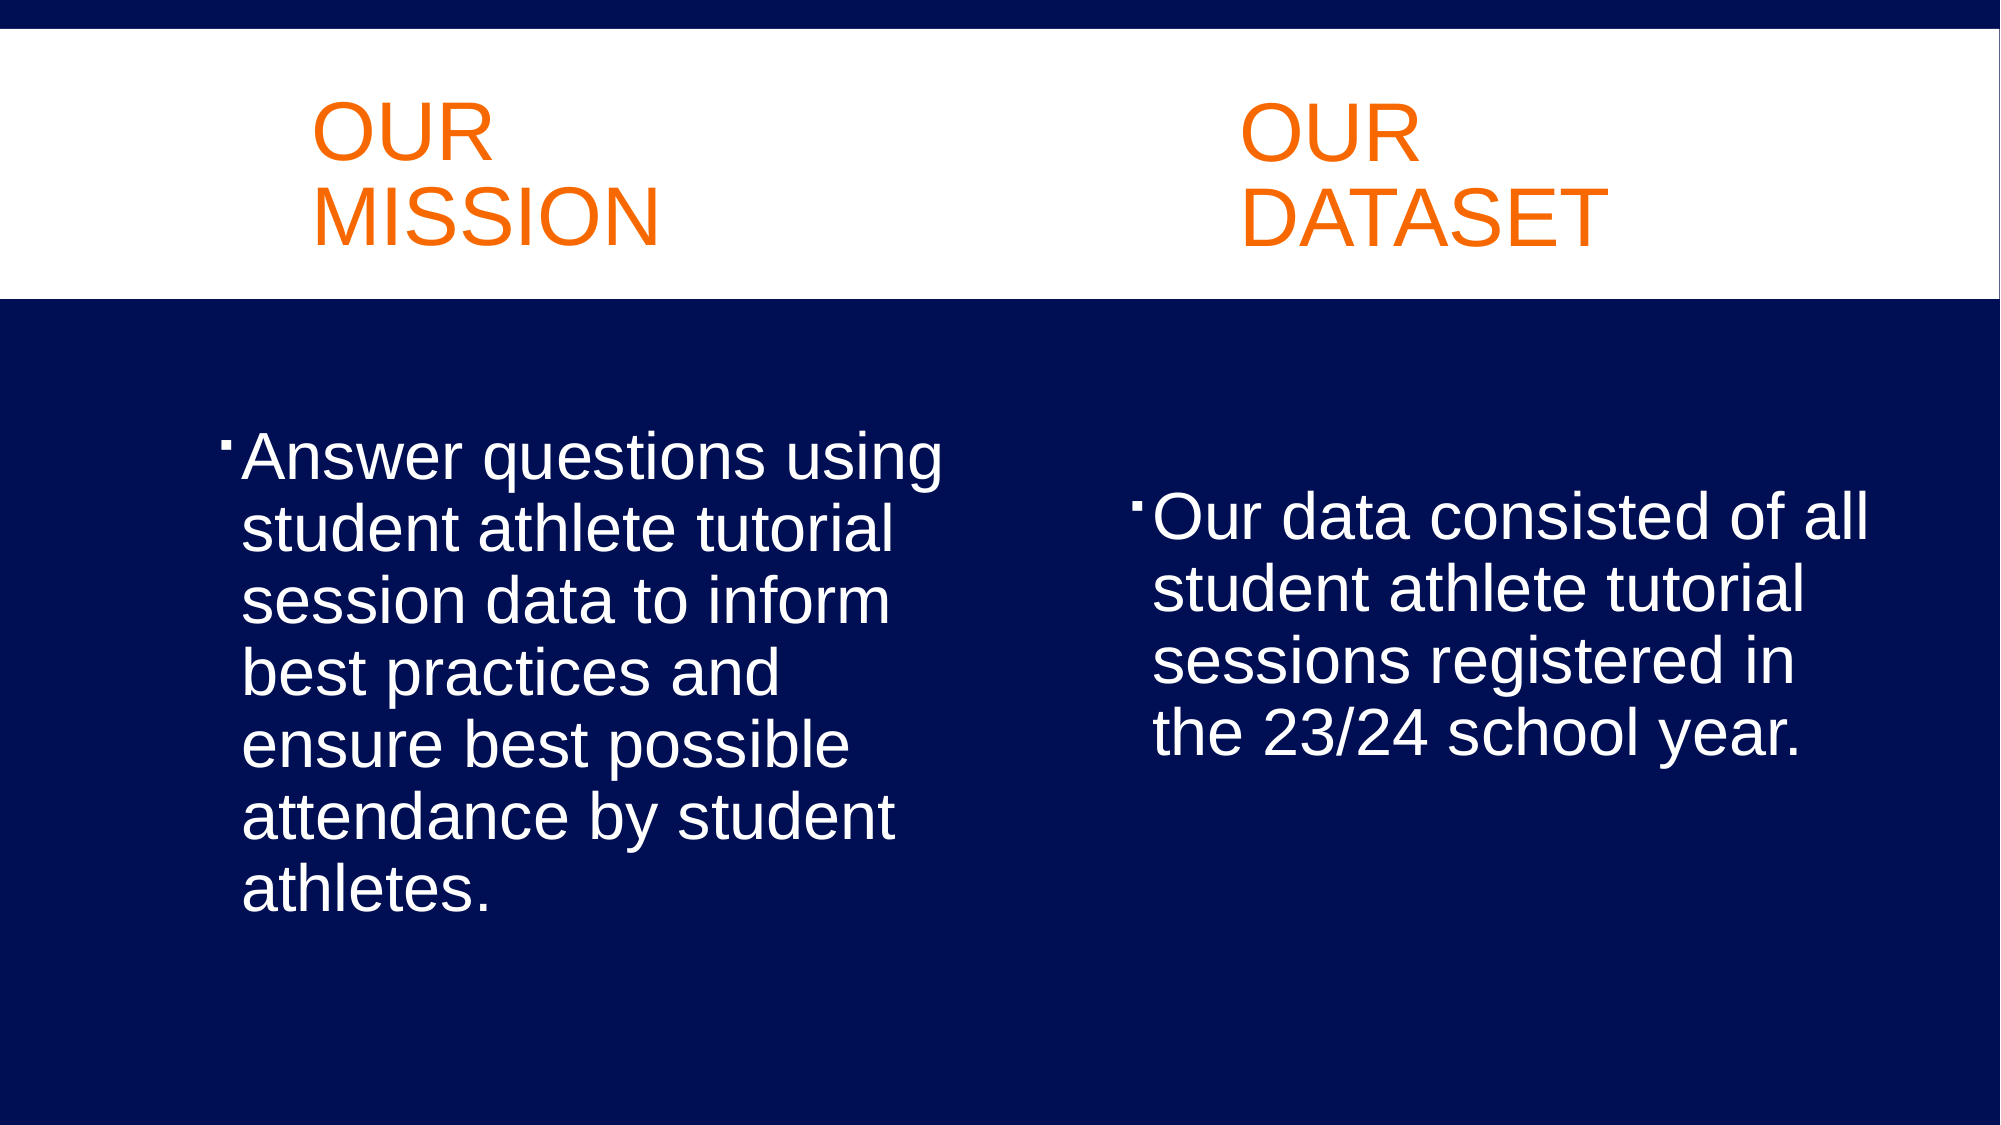

# Our Mission
Our Dataset
Answer questions using student athlete tutorial session data to inform best practices and ensure best possible attendance by student athletes.
Our data consisted of all student athlete tutorial sessions registered in the 23/24 school year.